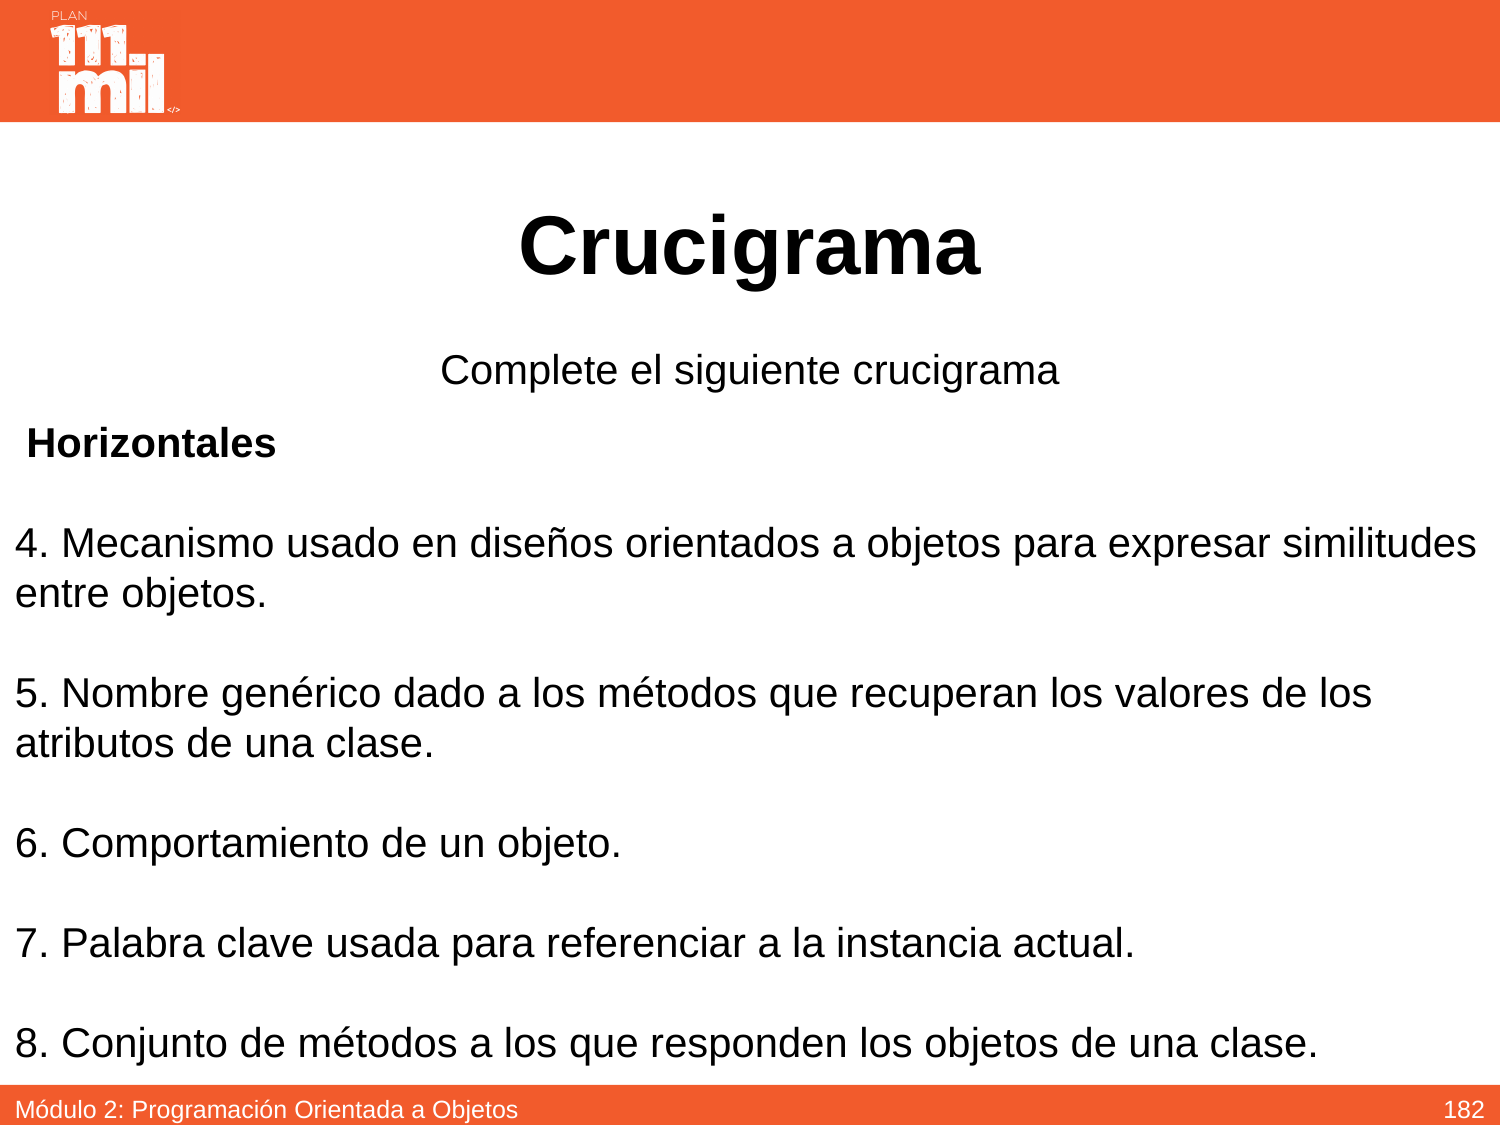

# Crucigrama
Complete el siguiente crucigrama
 Horizontales

4. Mecanismo usado en diseños orientados a objetos para expresar similitudes entre objetos.

5. Nombre genérico dado a los métodos que recuperan los valores de los atributos de una clase.

6. Comportamiento de un objeto.

7. Palabra clave usada para referenciar a la instancia actual.

8. Conjunto de métodos a los que responden los objetos de una clase.

182
Módulo 2: Programación Orientada a Objetos